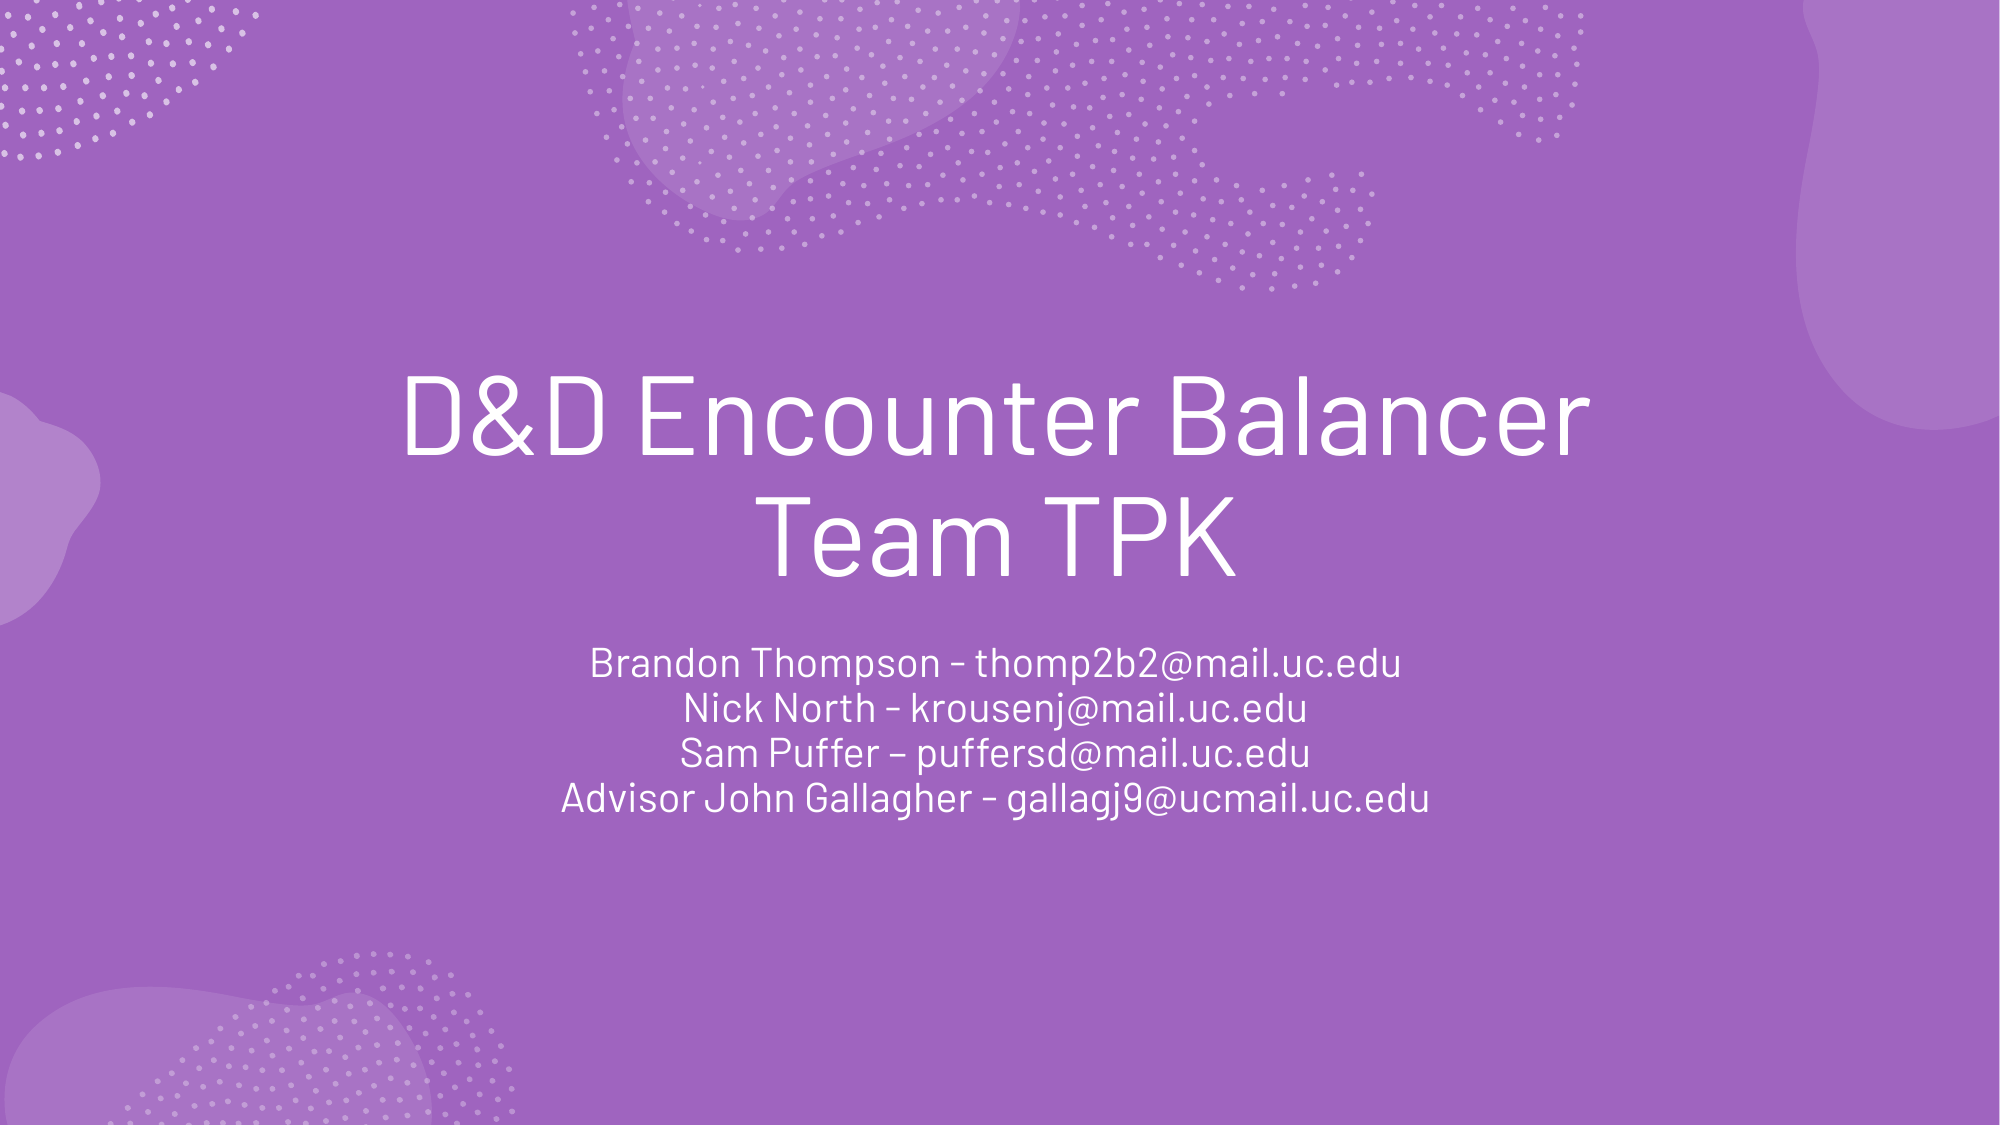

# D&D Encounter Balancer Team TPK
Brandon Thompson - thomp2b2@mail.uc.edu
Nick North - krousenj@mail.uc.edu
Sam Puffer – puffersd@mail.uc.edu
Advisor John Gallagher - gallagj9@ucmail.uc.edu